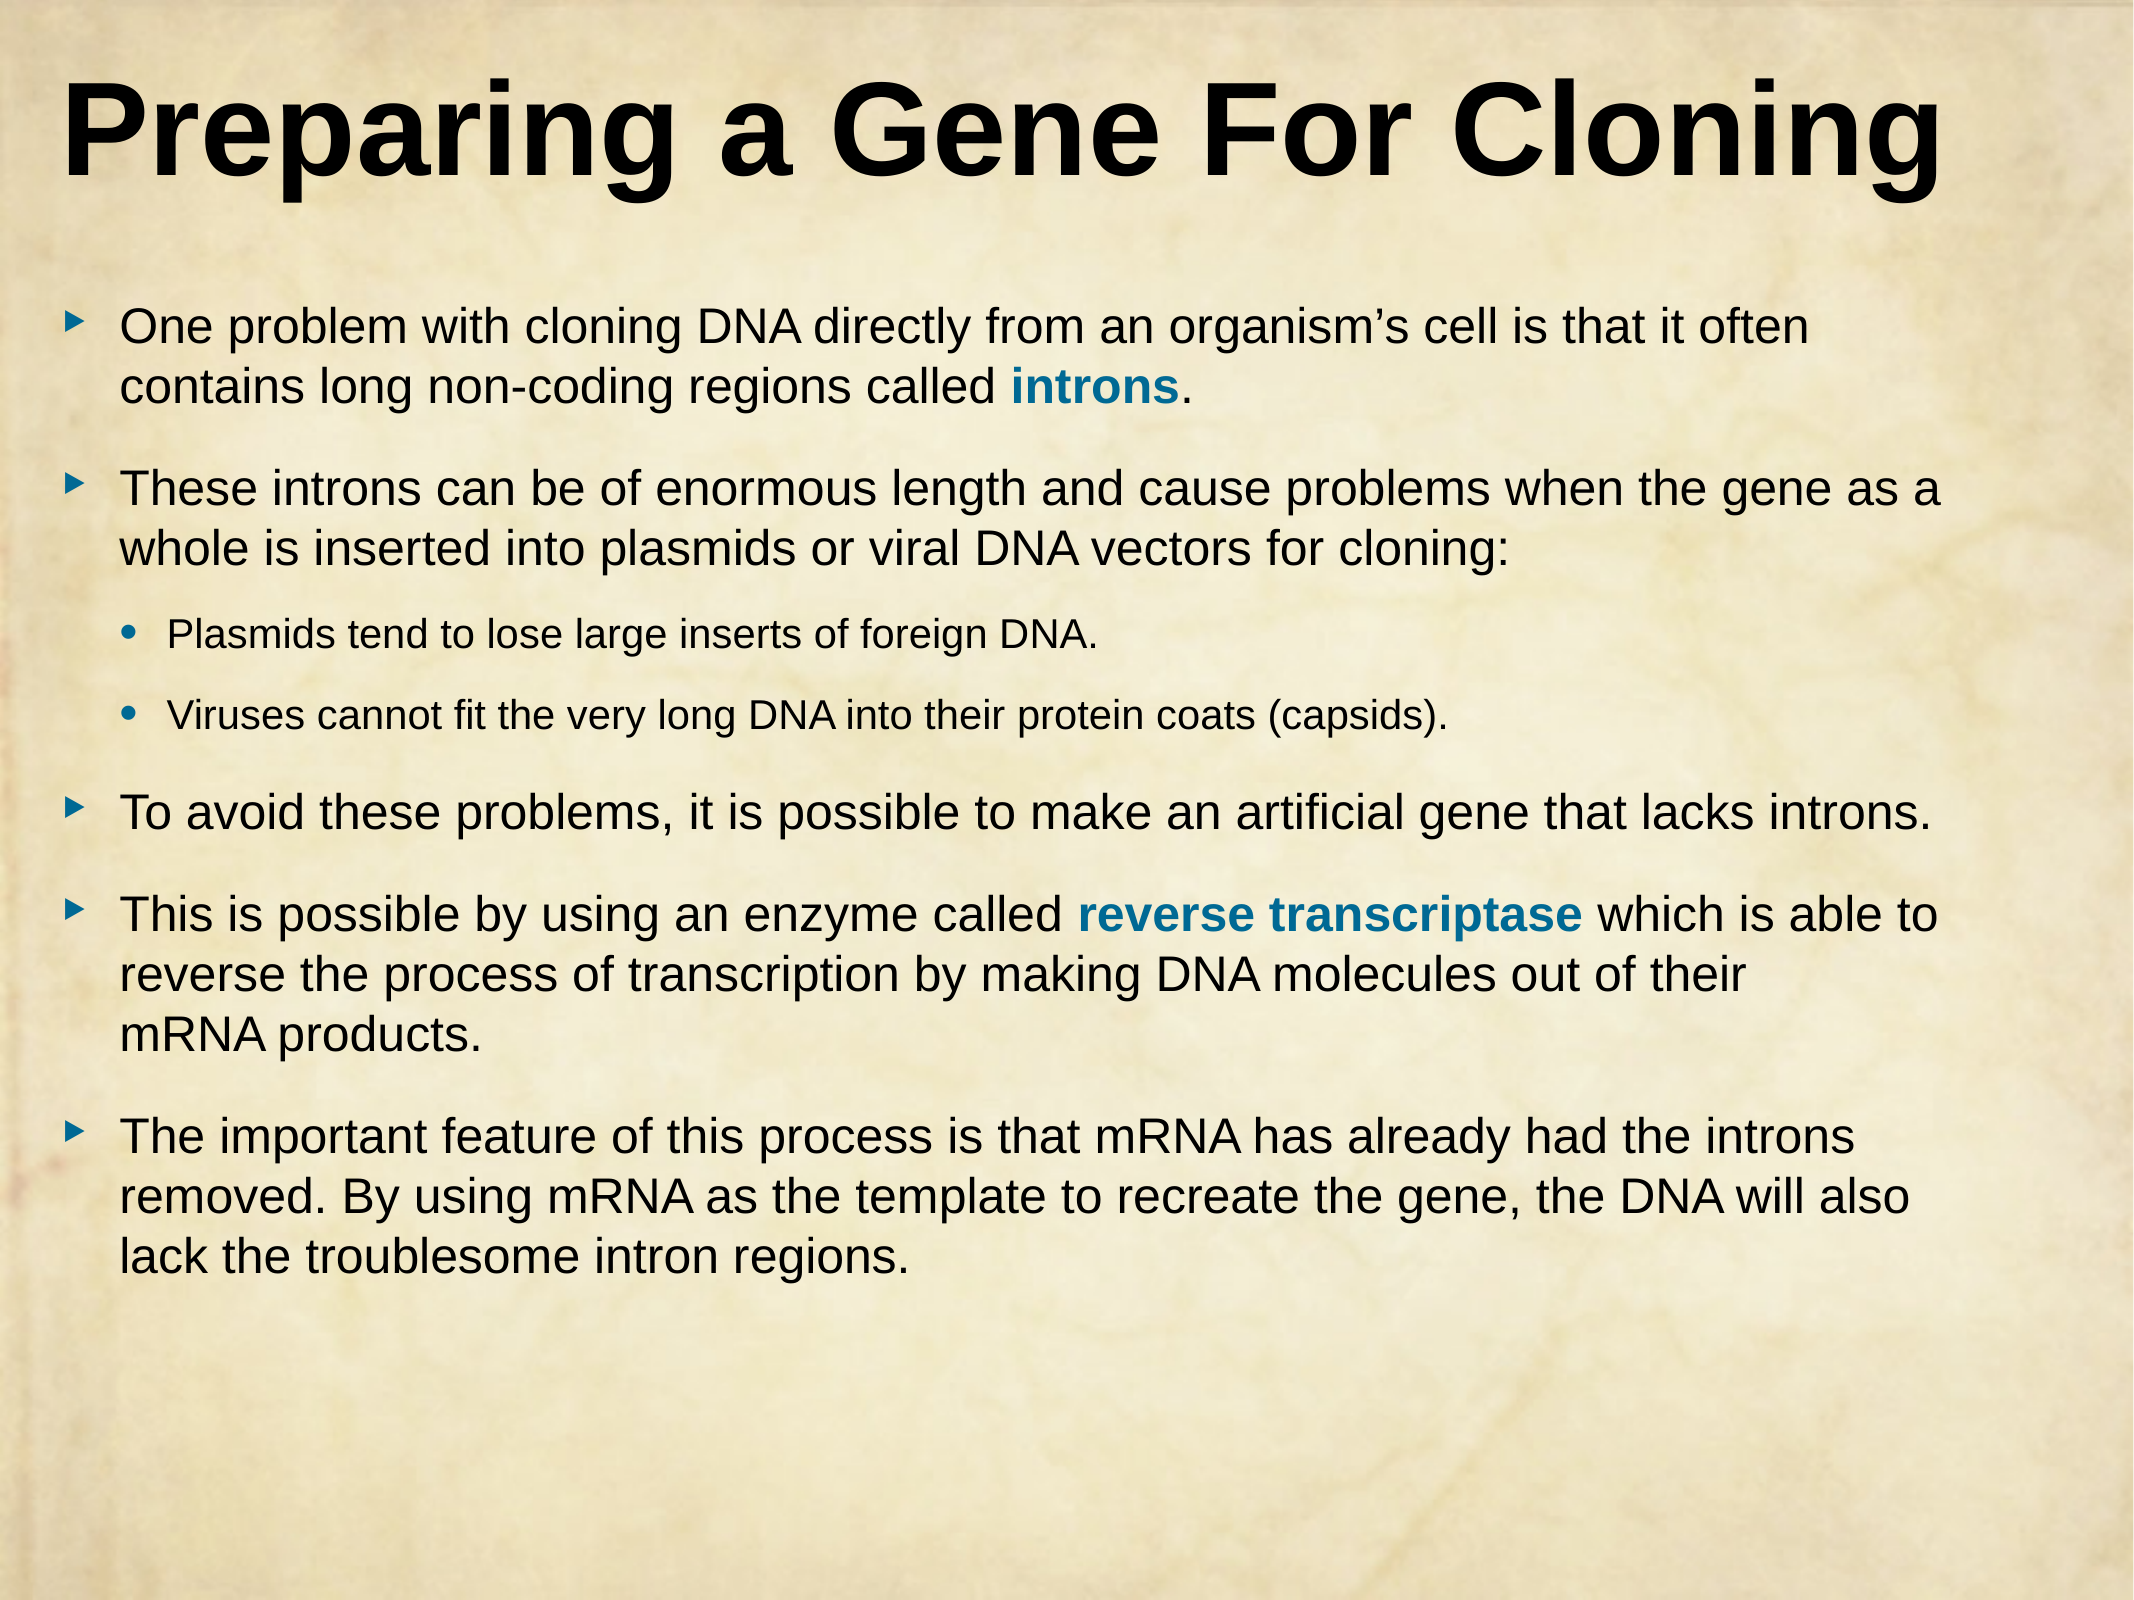

# Preparing a Gene For Cloning
One problem with cloning DNA directly from an organism’s cell is that it often contains long non-coding regions called introns.
These introns can be of enormous length and cause problems when the gene as a whole is inserted into plasmids or viral DNA vectors for cloning:
Plasmids tend to lose large inserts of foreign DNA.
Viruses cannot fit the very long DNA into their protein coats (capsids).
To avoid these problems, it is possible to make an artificial gene that lacks introns.
This is possible by using an enzyme called reverse transcriptase which is able to reverse the process of transcription by making DNA molecules out of their
mRNA products.
The important feature of this process is that mRNA has already had the introns removed. By using mRNA as the template to recreate the gene, the DNA will also lack the troublesome intron regions.